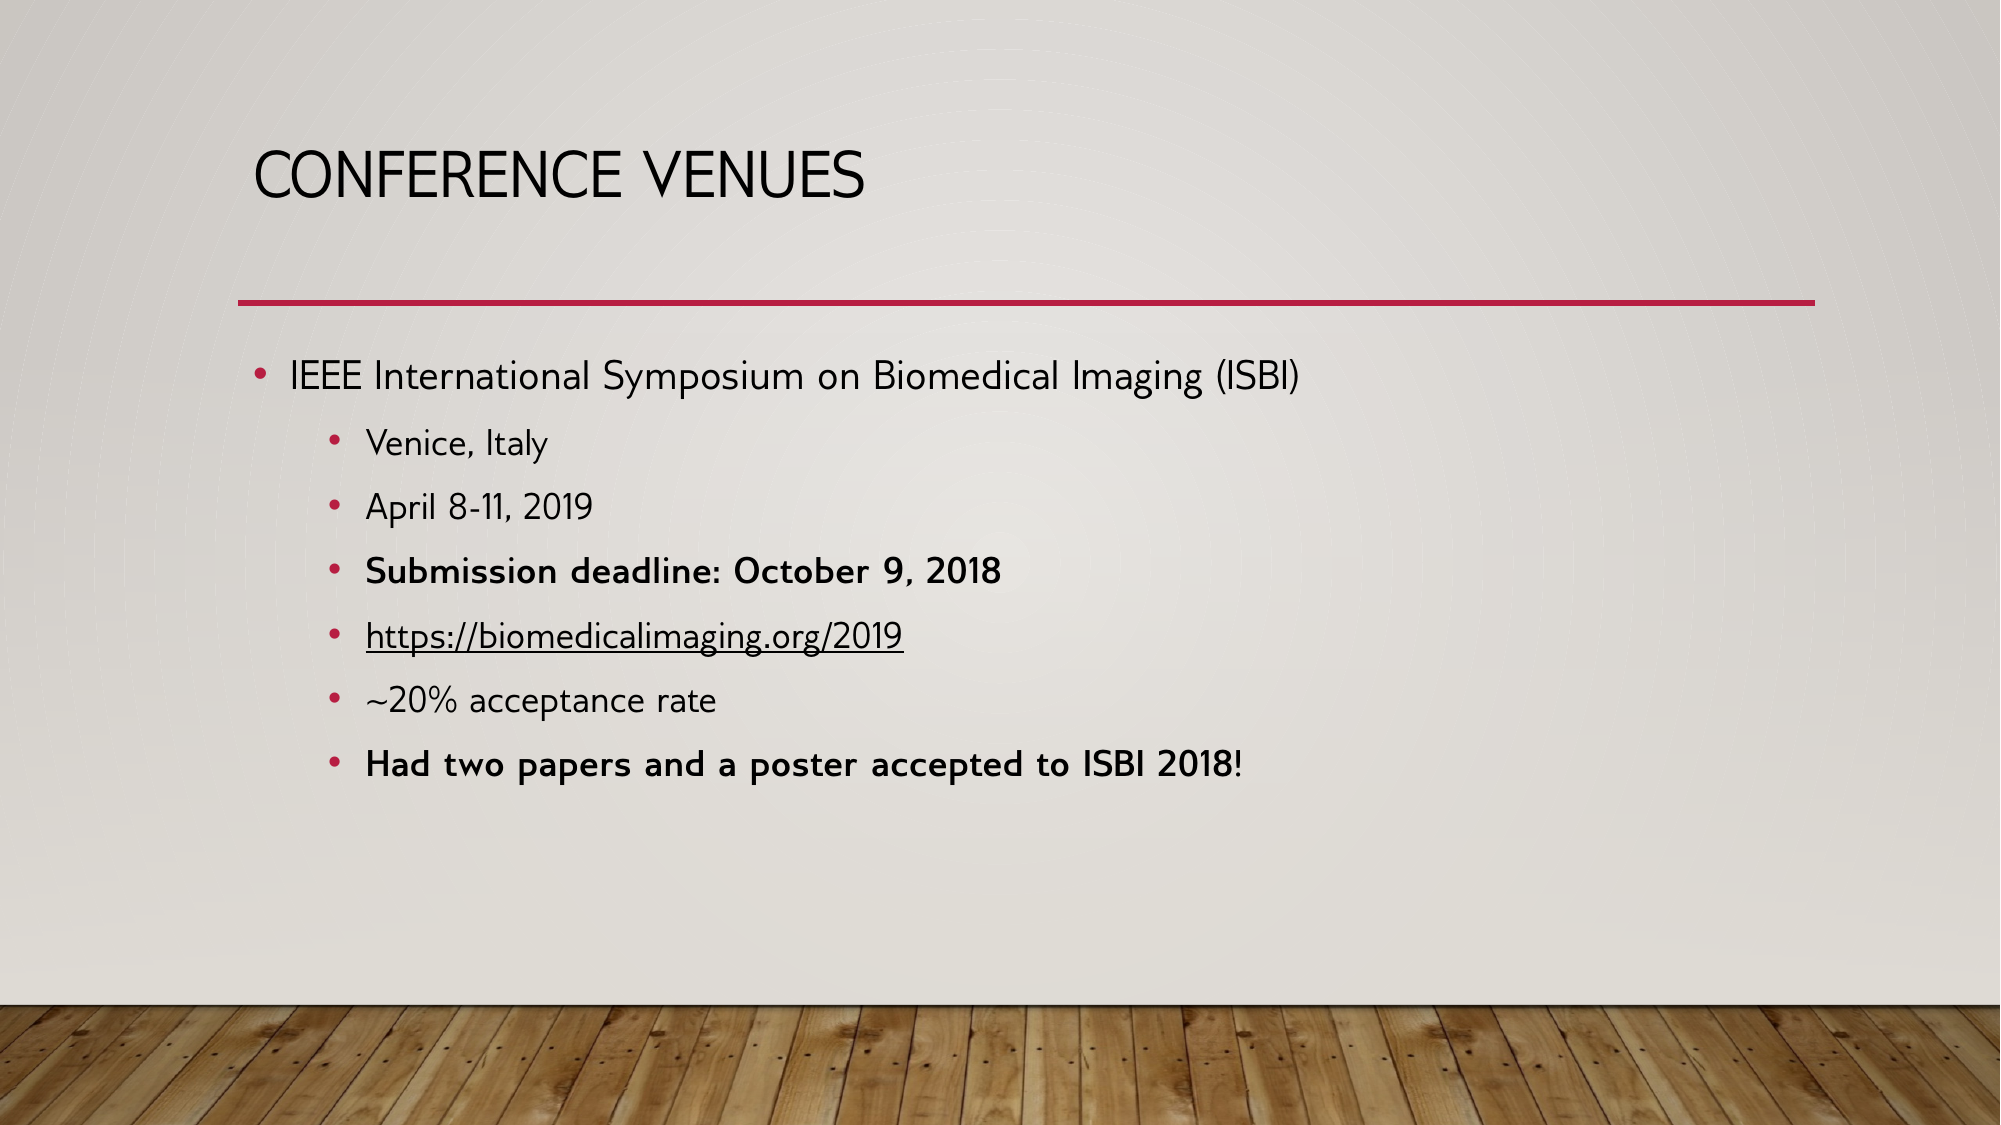

# Conference Venues
IEEE International Symposium on Biomedical Imaging (ISBI)
Venice, Italy
April 8-11, 2019
Submission deadline: October 9, 2018
https://biomedicalimaging.org/2019
~20% acceptance rate
Had two papers and a poster accepted to ISBI 2018!